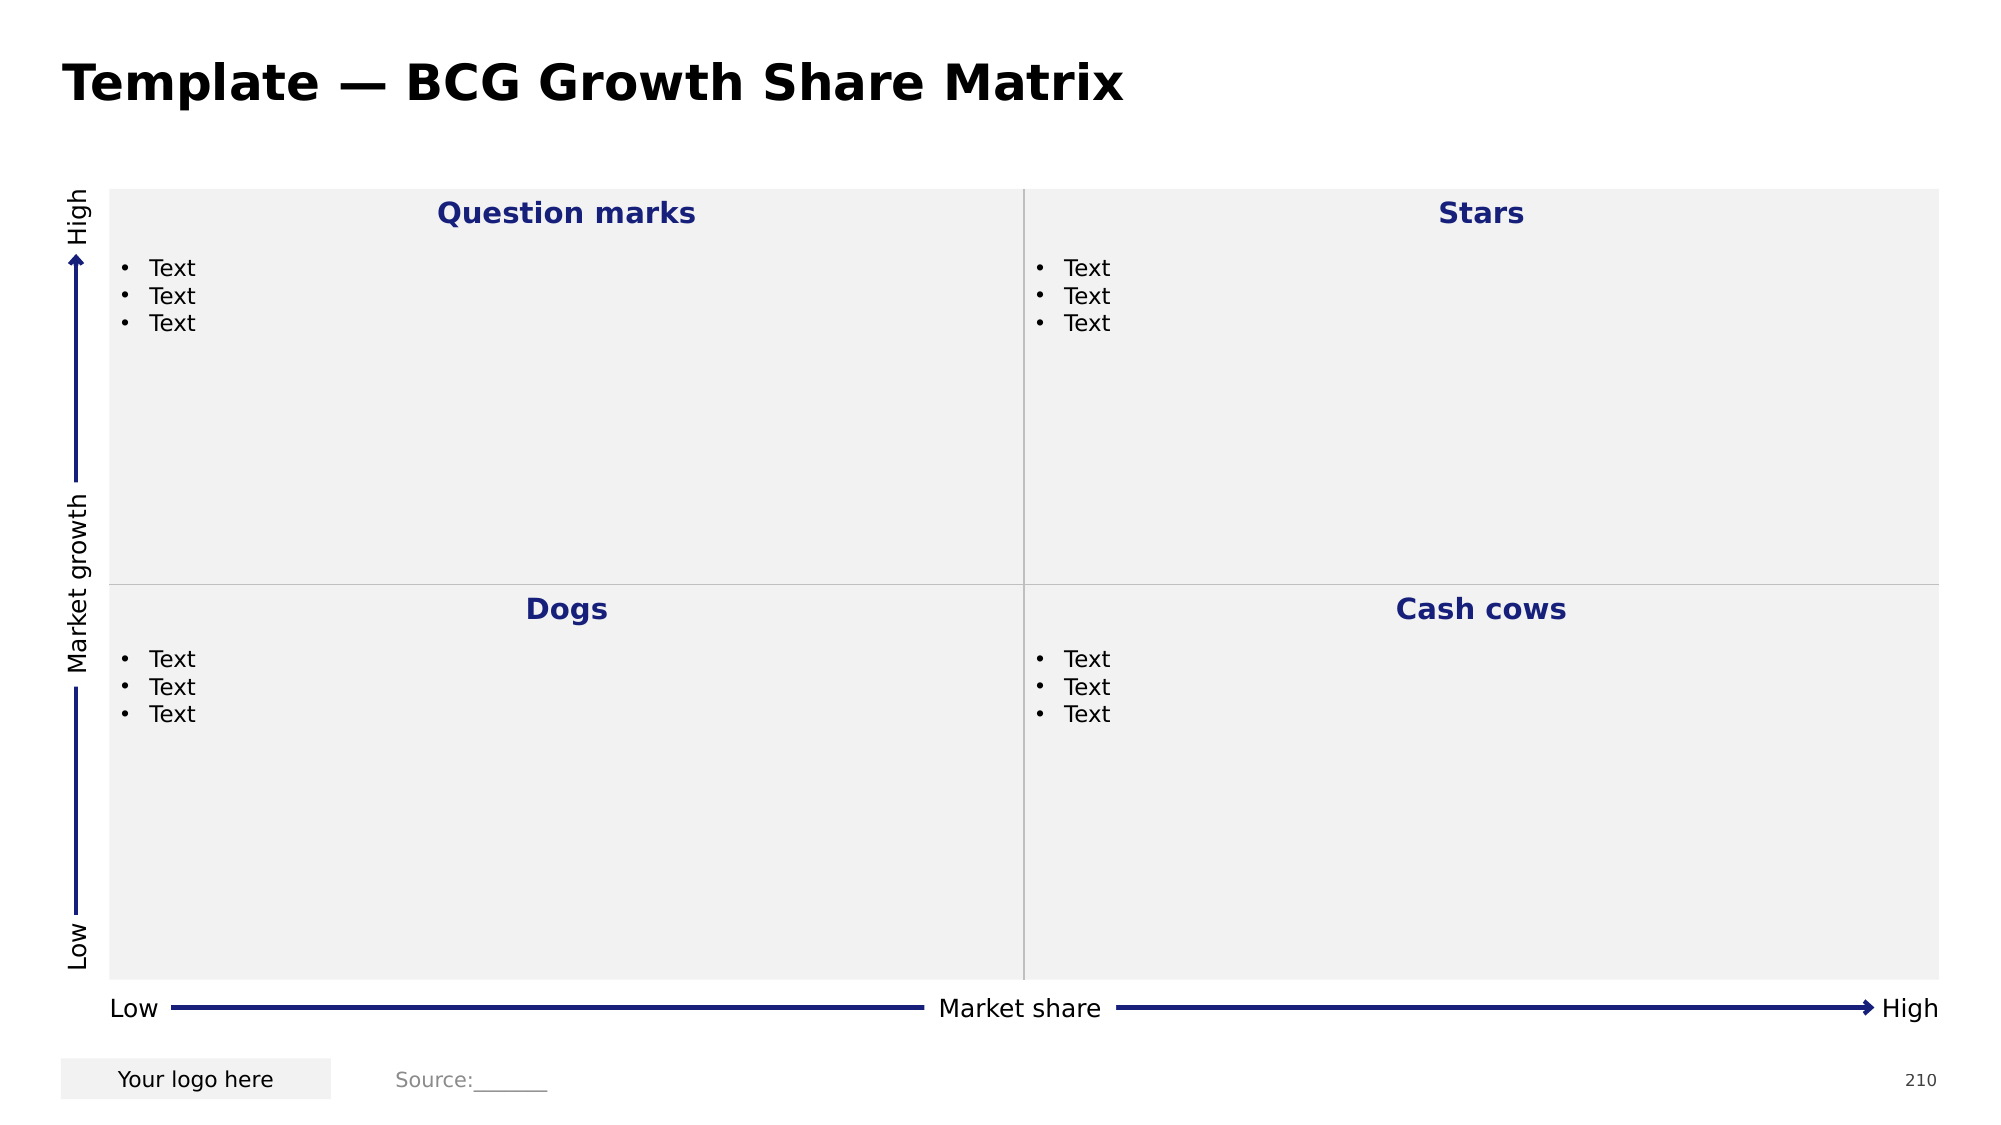

# Template — BCG Growth Share Matrix

Question marks
Stars
High
Text
Text
Text
Text
Text
Text
Market growth
Dogs
Cash cows
Text
Text
Text
Text
Text
Text
Low
Low
Market share
High
Source:_______